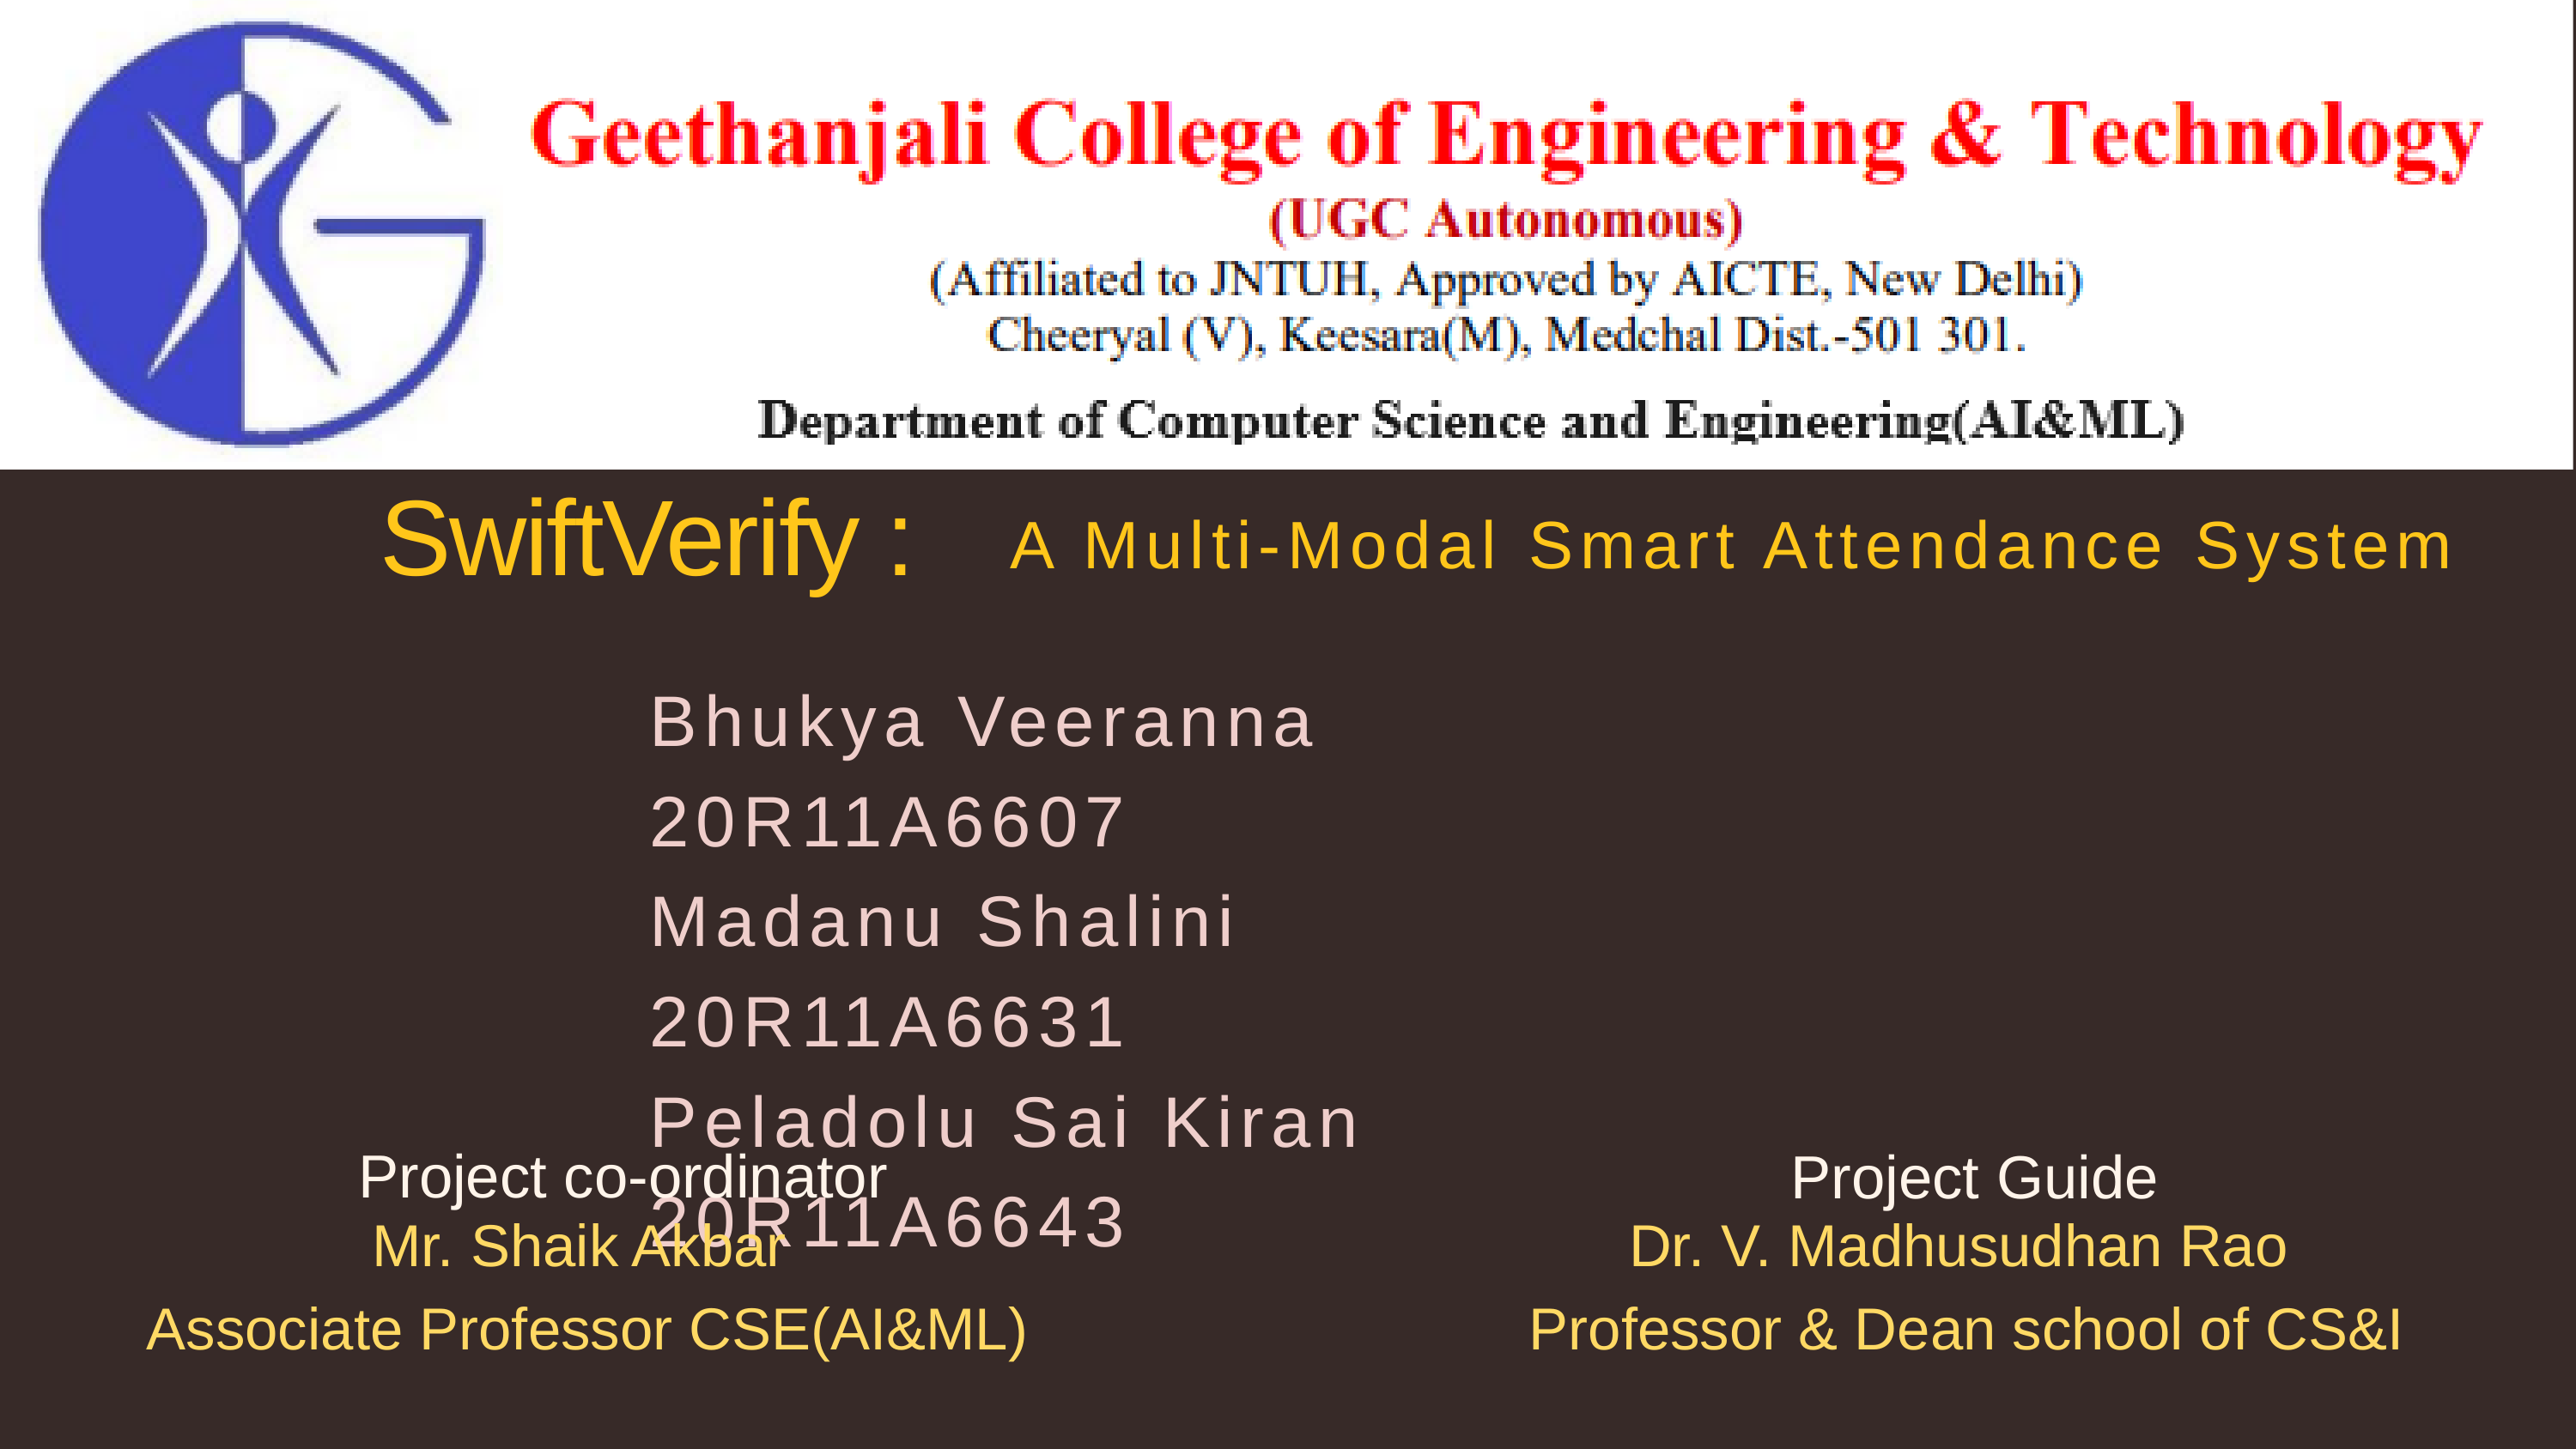

SwiftVerify :
A Multi-Modal Smart Attendance System
Bhukya Veeranna     20R11A6607
Madanu Shalini         20R11A6631
Peladolu Sai Kiran   20R11A6643
Project co-ordinator
Project Guide
Mr. Shaik Akbar
Associate Professor CSE(AI&ML)
Dr. V. Madhusudhan Rao
Professor & Dean school of CS&I